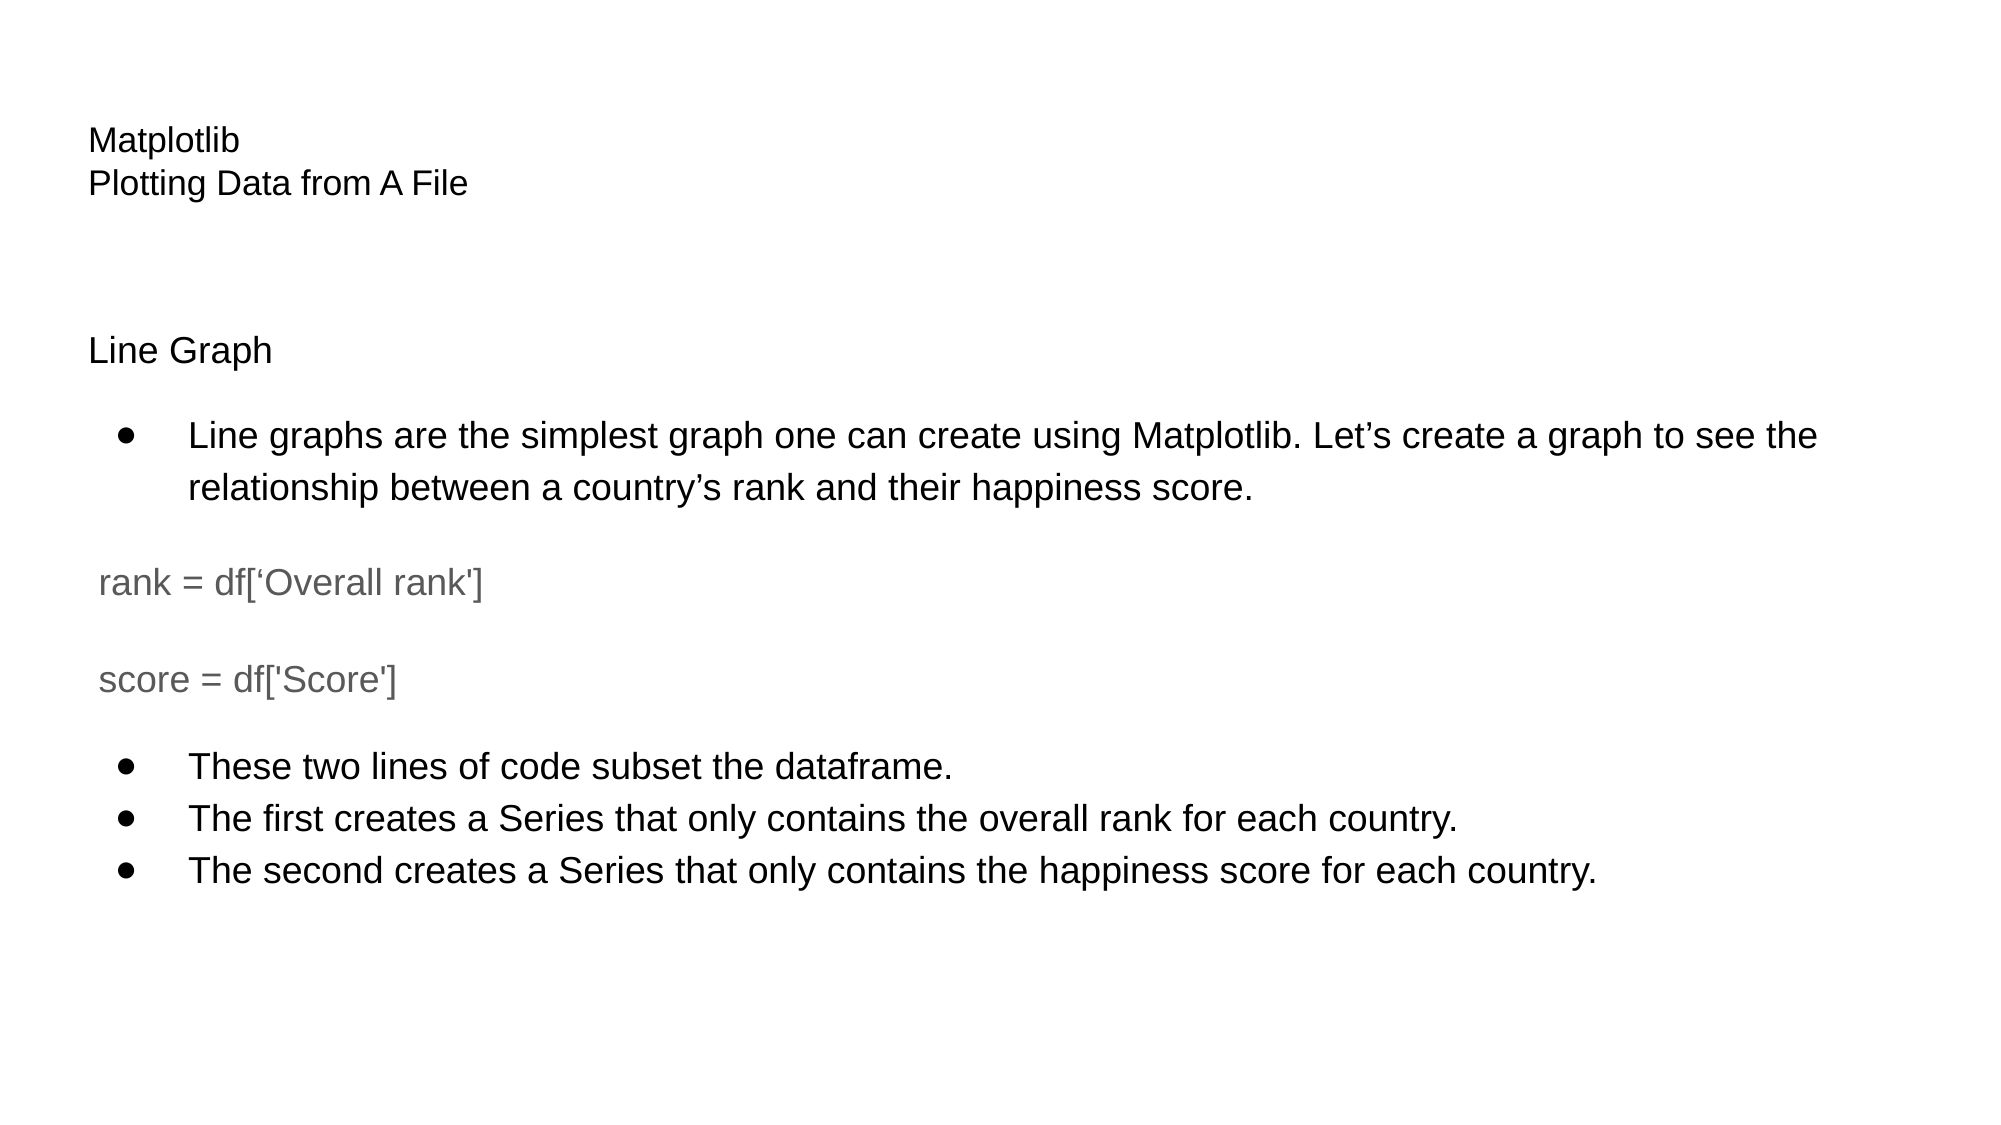

# Matplotlib
Plotting Data from A File

Line Graph
Line graphs are the simplest graph one can create using Matplotlib. Let’s create a graph to see the relationship between a country’s rank and their happiness score.
 rank = df[‘Overall rank']
 score = df['Score']
These two lines of code subset the dataframe.
The first creates a Series that only contains the overall rank for each country.
The second creates a Series that only contains the happiness score for each country.